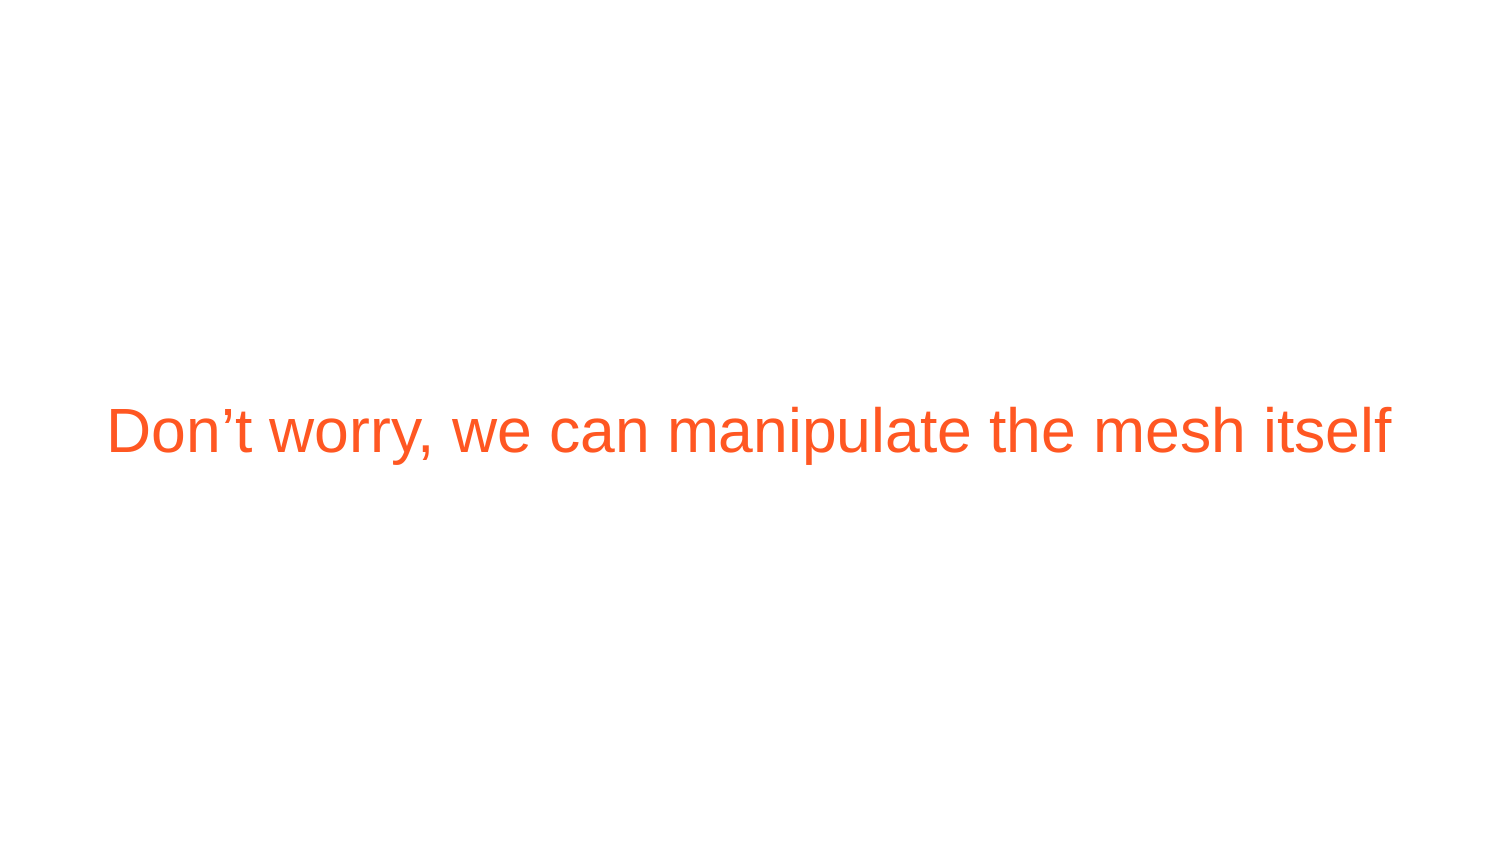

# Don’t worry, we can manipulate the mesh itself